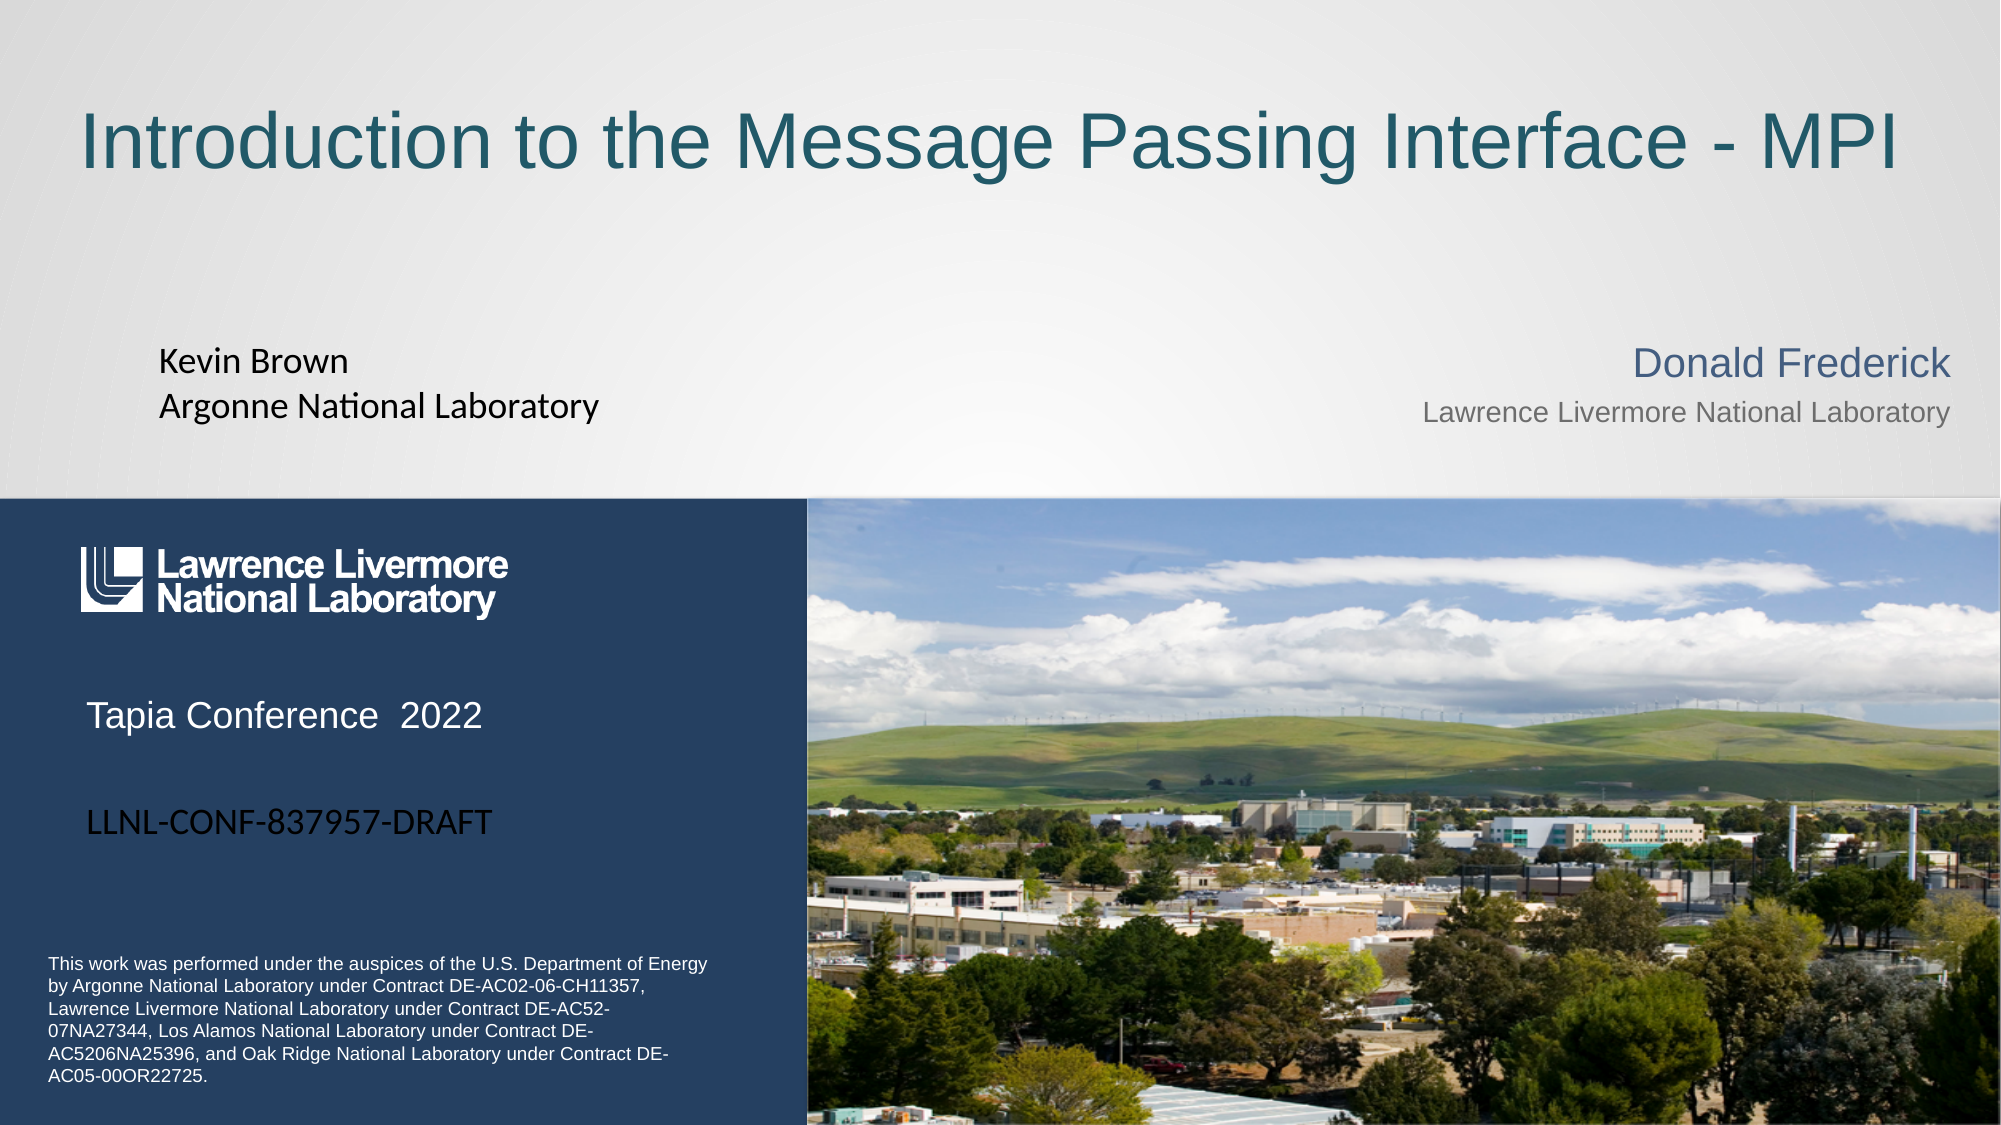

Introduction to the Message Passing Interface - MPI
Kevin Brown
Argonne National Laboratory
Donald Frederick
Lawrence Livermore National Laboratory
Tapia Conference  2022
LLNL-CONF-837957-DRAFT